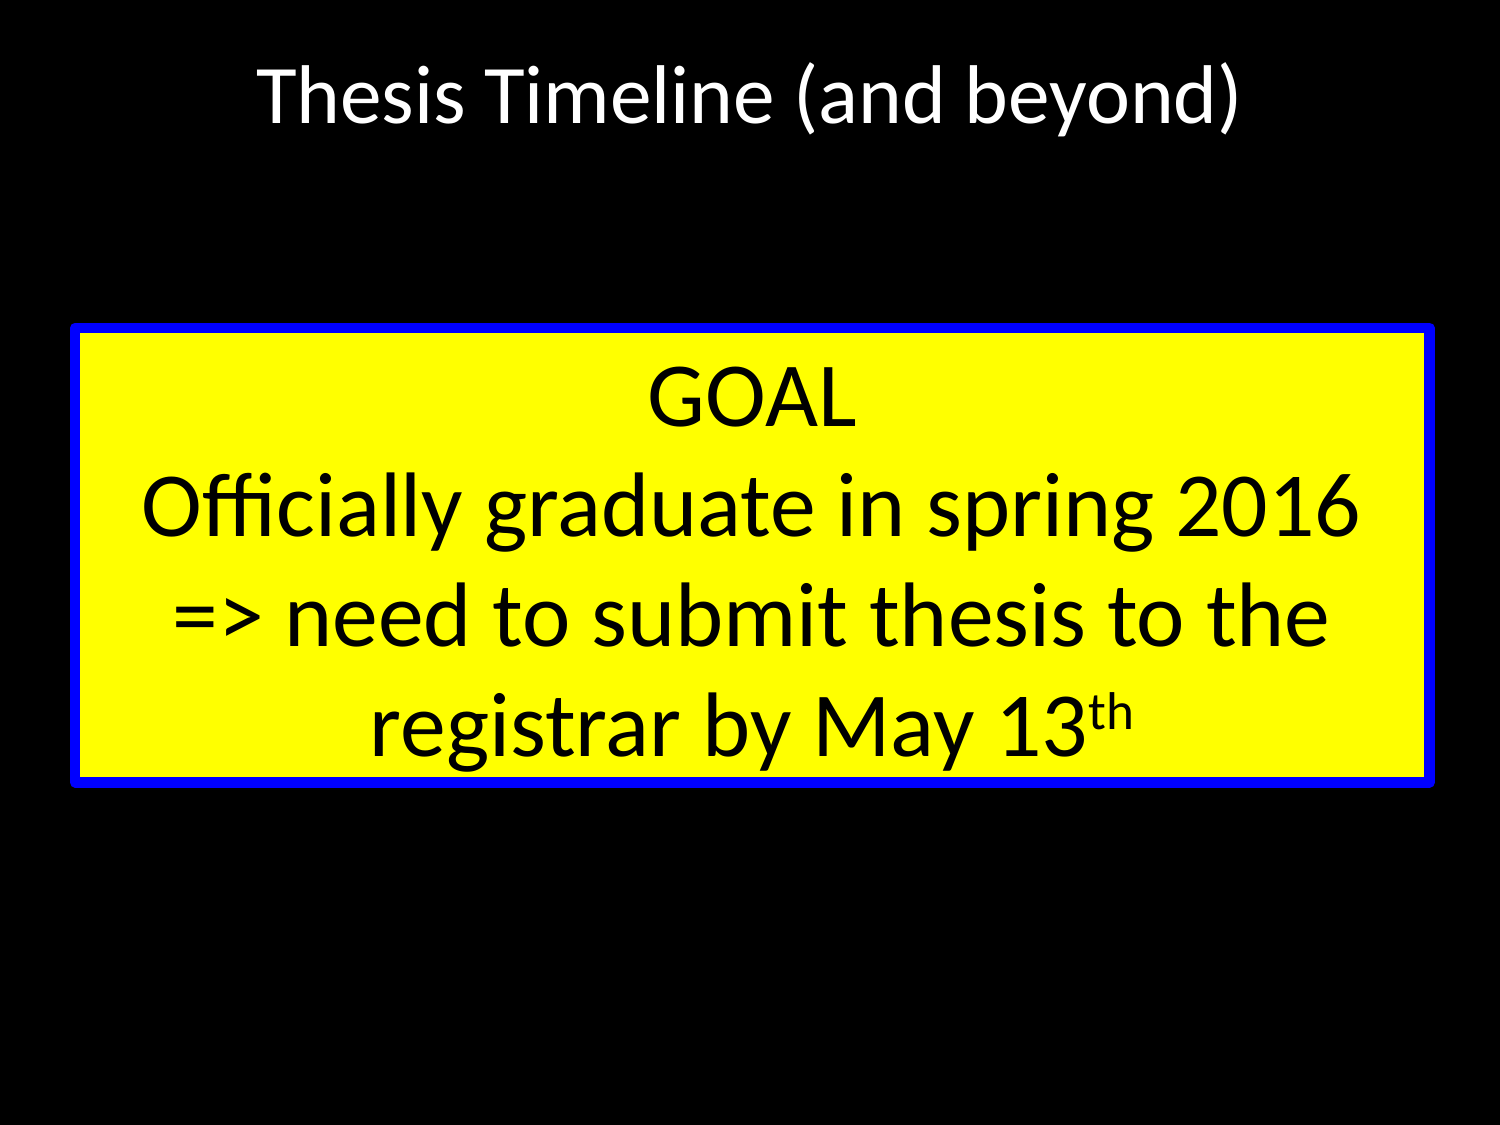

# Thesis Timeline (and beyond)
GOAL
Officially graduate in spring 2016 => need to submit thesis to the registrar by May 13th